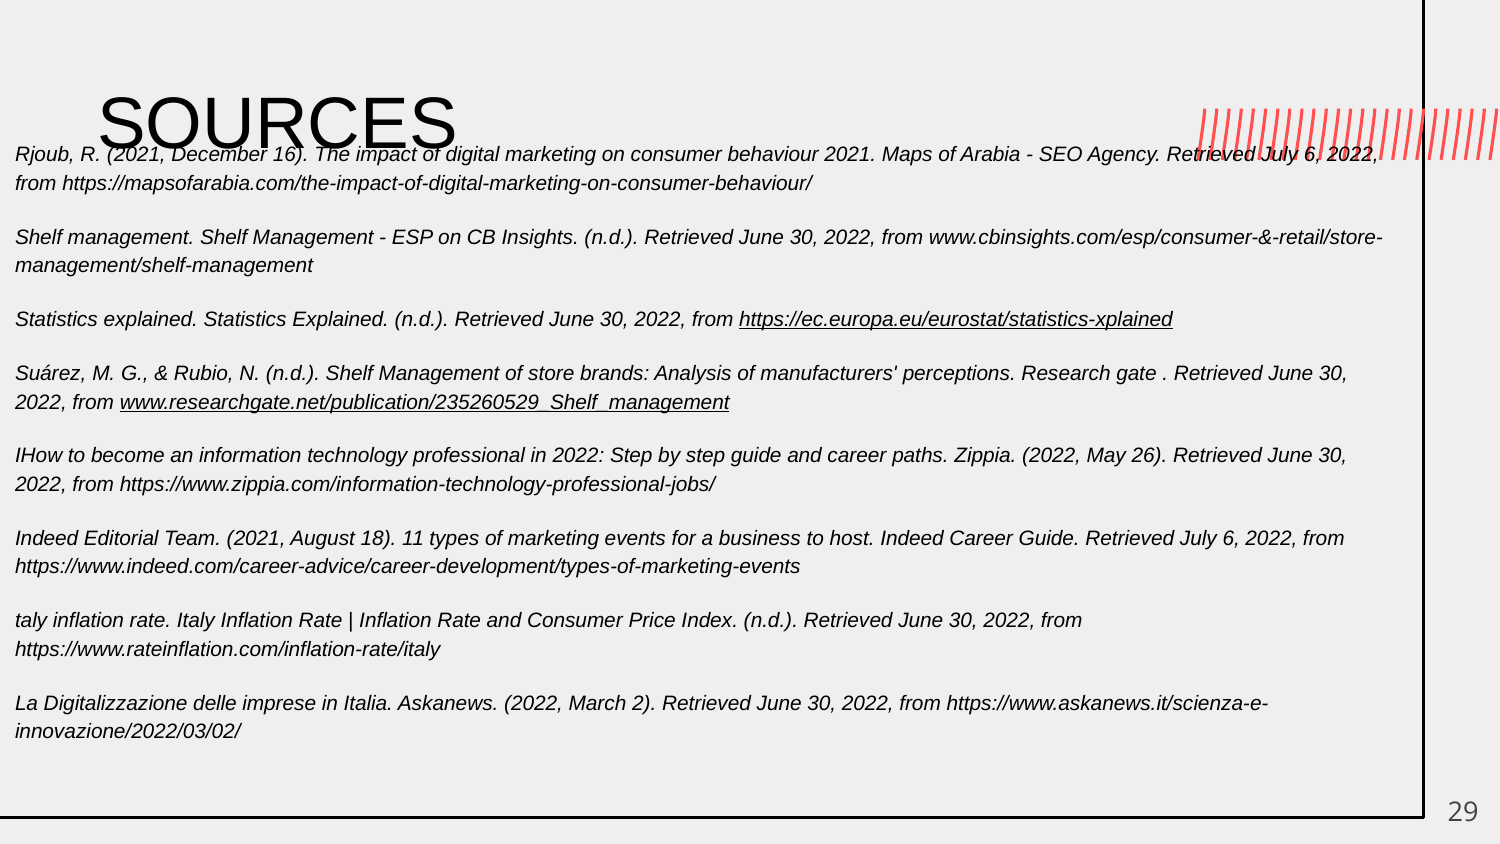

# SOURCES
Rjoub, R. (2021, December 16). The impact of digital marketing on consumer behaviour 2021. Maps of Arabia - SEO Agency. Retrieved July 6, 2022, from https://mapsofarabia.com/the-impact-of-digital-marketing-on-consumer-behaviour/
Shelf management. Shelf Management - ESP on CB Insights. (n.d.). Retrieved June 30, 2022, from www.cbinsights.com/esp/consumer-&-retail/store-management/shelf-management
Statistics explained. Statistics Explained. (n.d.). Retrieved June 30, 2022, from https://ec.europa.eu/eurostat/statistics-xplained
Suárez, M. G., & Rubio, N. (n.d.). Shelf Management of store brands: Analysis of manufacturers' perceptions. Research gate . Retrieved June 30, 2022, from www.researchgate.net/publication/235260529_Shelf_management
IHow to become an information technology professional in 2022: Step by step guide and career paths. Zippia. (2022, May 26). Retrieved June 30, 2022, from https://www.zippia.com/information-technology-professional-jobs/
Indeed Editorial Team. (2021, August 18). 11 types of marketing events for a business to host. Indeed Career Guide. Retrieved July 6, 2022, from https://www.indeed.com/career-advice/career-development/types-of-marketing-events
taly inflation rate. Italy Inflation Rate | Inflation Rate and Consumer Price Index. (n.d.). Retrieved June 30, 2022, from https://www.rateinflation.com/inflation-rate/italy
La Digitalizzazione delle imprese in Italia. Askanews. (2022, March 2). Retrieved June 30, 2022, from https://www.askanews.it/scienza-e-innovazione/2022/03/02/

29